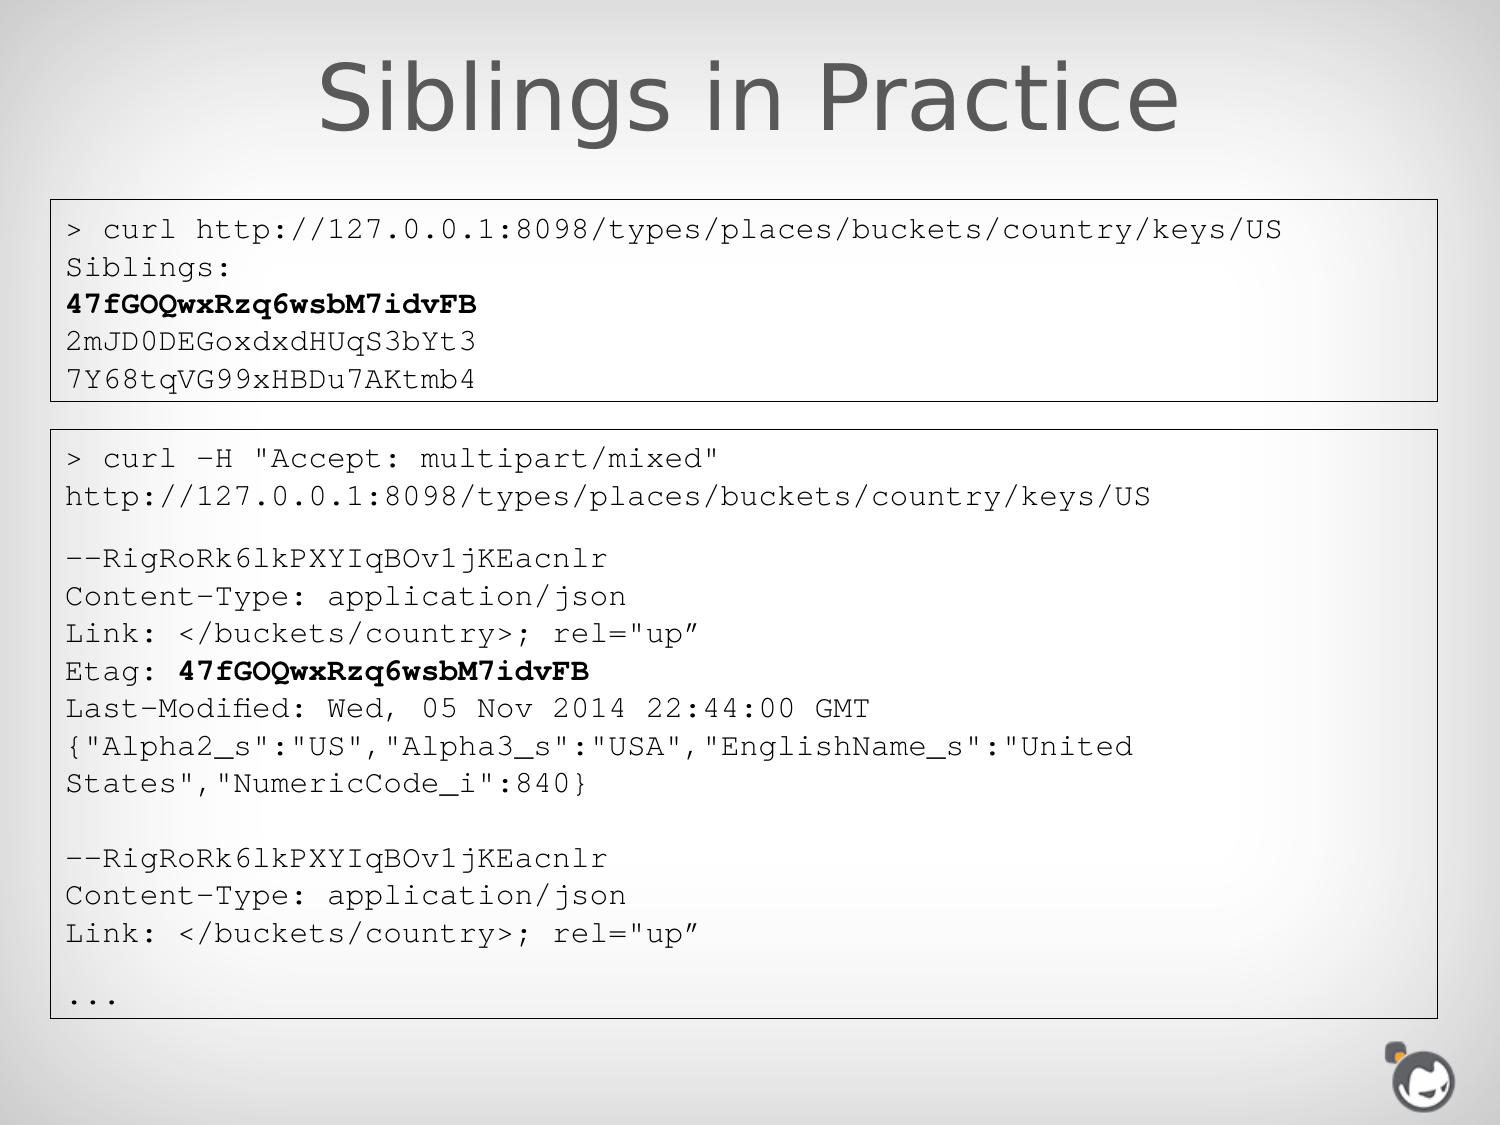

# Siblings in Practice
> curl http://127.0.0.1:8098/types/places/buckets/country/keys/US
Siblings:
47fGOQwxRzq6wsbM7idvFB
2mJD0DEGoxdxdHUqS3bYt3
7Y68tqVG99xHBDu7AKtmb4
> curl -H "Accept: multipart/mixed" http://127.0.0.1:8098/types/places/buckets/country/keys/US
--RigRoRk6lkPXYIqBOv1jKEacnlr
Content-Type: application/json
Link: </buckets/country>; rel="up”
Etag: 47fGOQwxRzq6wsbM7idvFB
Last-Modified: Wed, 05 Nov 2014 22:44:00 GMT
{"Alpha2_s":"US","Alpha3_s":"USA","EnglishName_s":"United States","NumericCode_i":840}
--RigRoRk6lkPXYIqBOv1jKEacnlr
Content-Type: application/json
Link: </buckets/country>; rel="up”
...